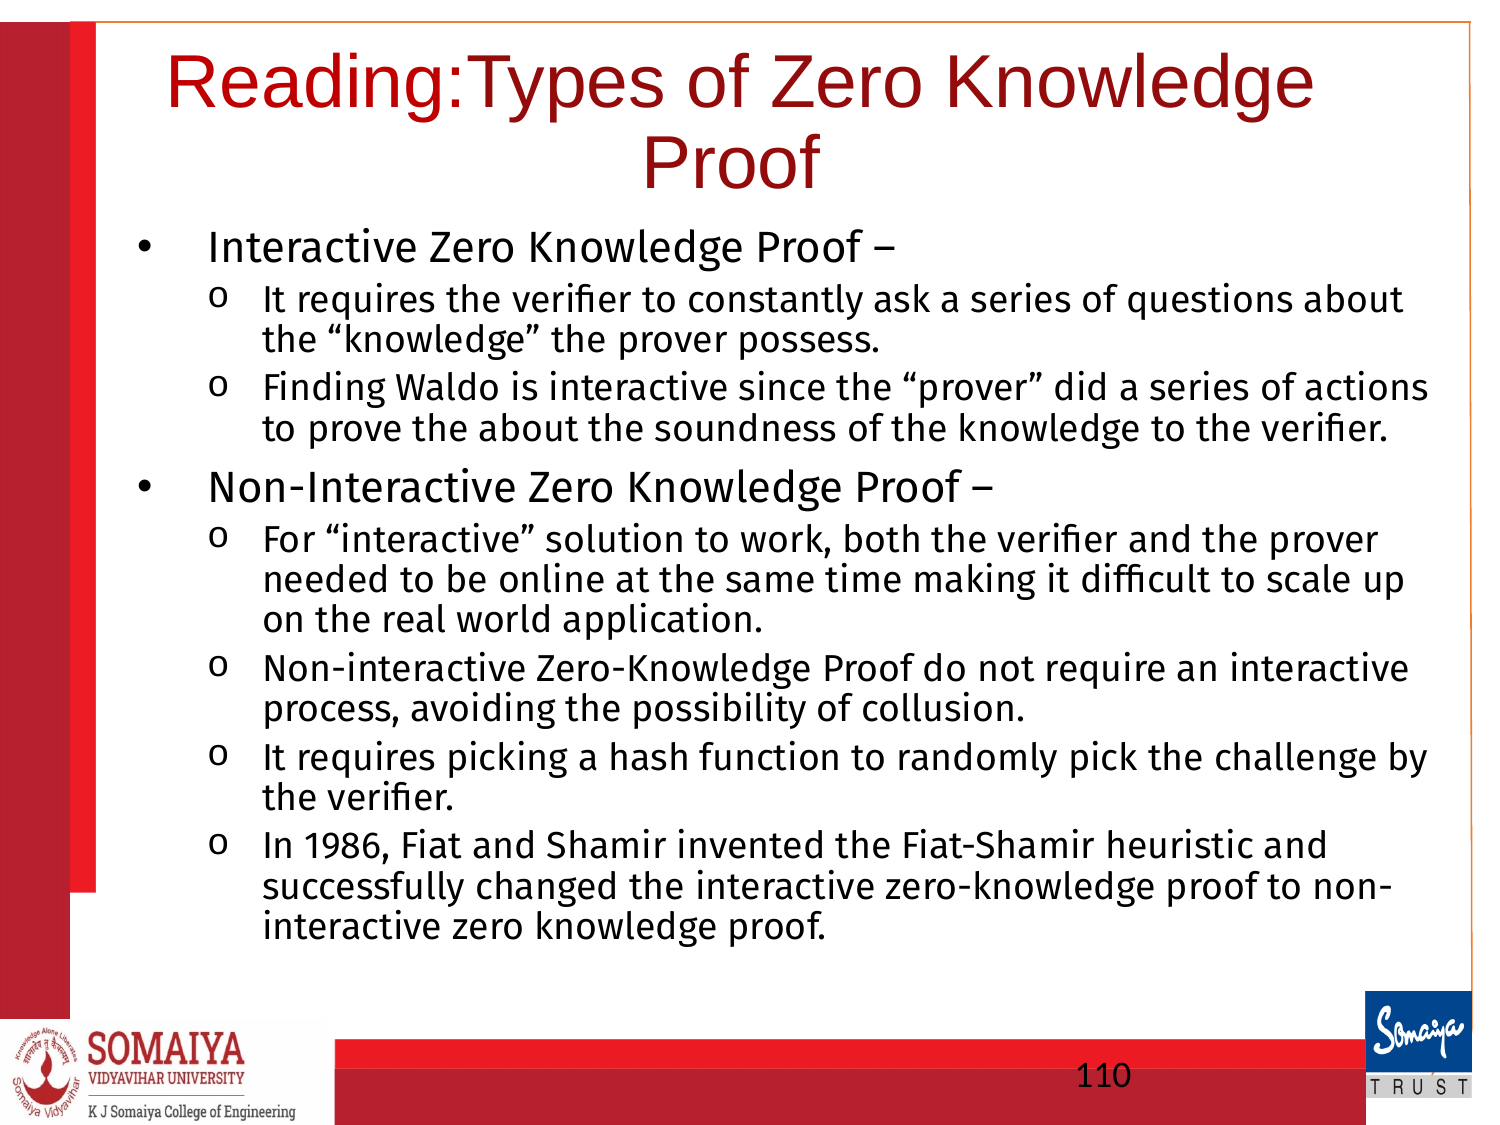

# Reading:Types of Zero Knowledge Proof
 Interactive Zero Knowledge Proof –
It requires the verifier to constantly ask a series of questions about the “knowledge” the prover possess.
Finding Waldo is interactive since the “prover” did a series of actions to prove the about the soundness of the knowledge to the verifier.
 Non-Interactive Zero Knowledge Proof –
For “interactive” solution to work, both the verifier and the prover needed to be online at the same time making it difficult to scale up on the real world application.
Non-interactive Zero-Knowledge Proof do not require an interactive process, avoiding the possibility of collusion.
It requires picking a hash function to randomly pick the challenge by the verifier.
In 1986, Fiat and Shamir invented the Fiat-Shamir heuristic and successfully changed the interactive zero-knowledge proof to non-interactive zero knowledge proof.

110